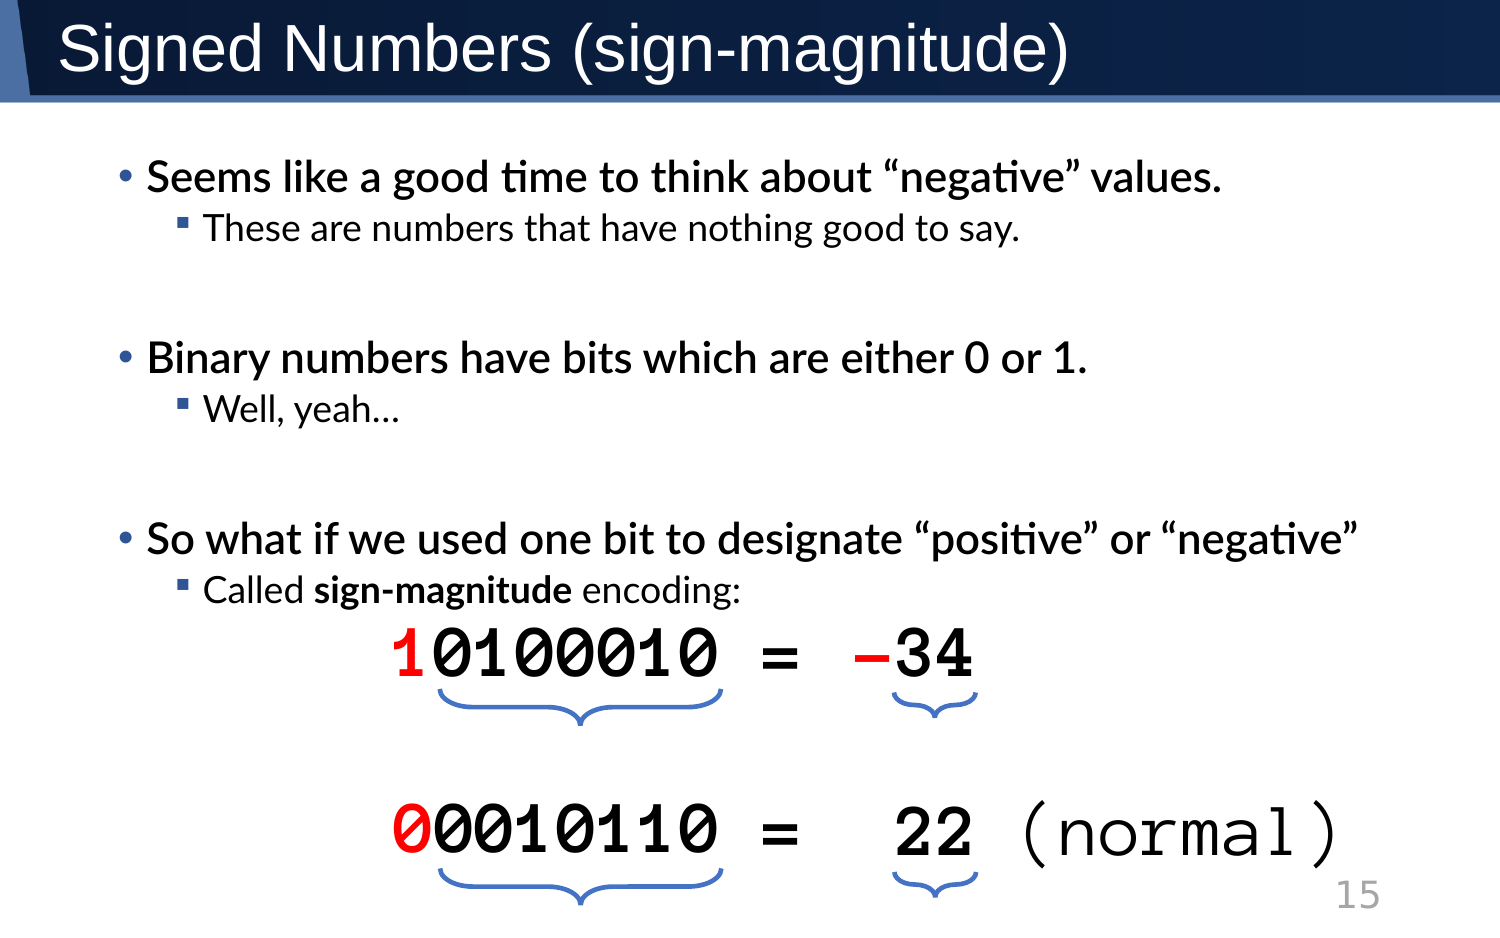

# Signed Numbers (sign-magnitude)
Seems like a good time to think about “negative” values.
These are numbers that have nothing good to say.

Binary numbers have bits which are either 0 or 1.
Well, yeah…

So what if we used one bit to designate “positive” or “negative”
Called sign-magnitude encoding:

-34
10100010 =

00010110 =
 22 (normal)

15